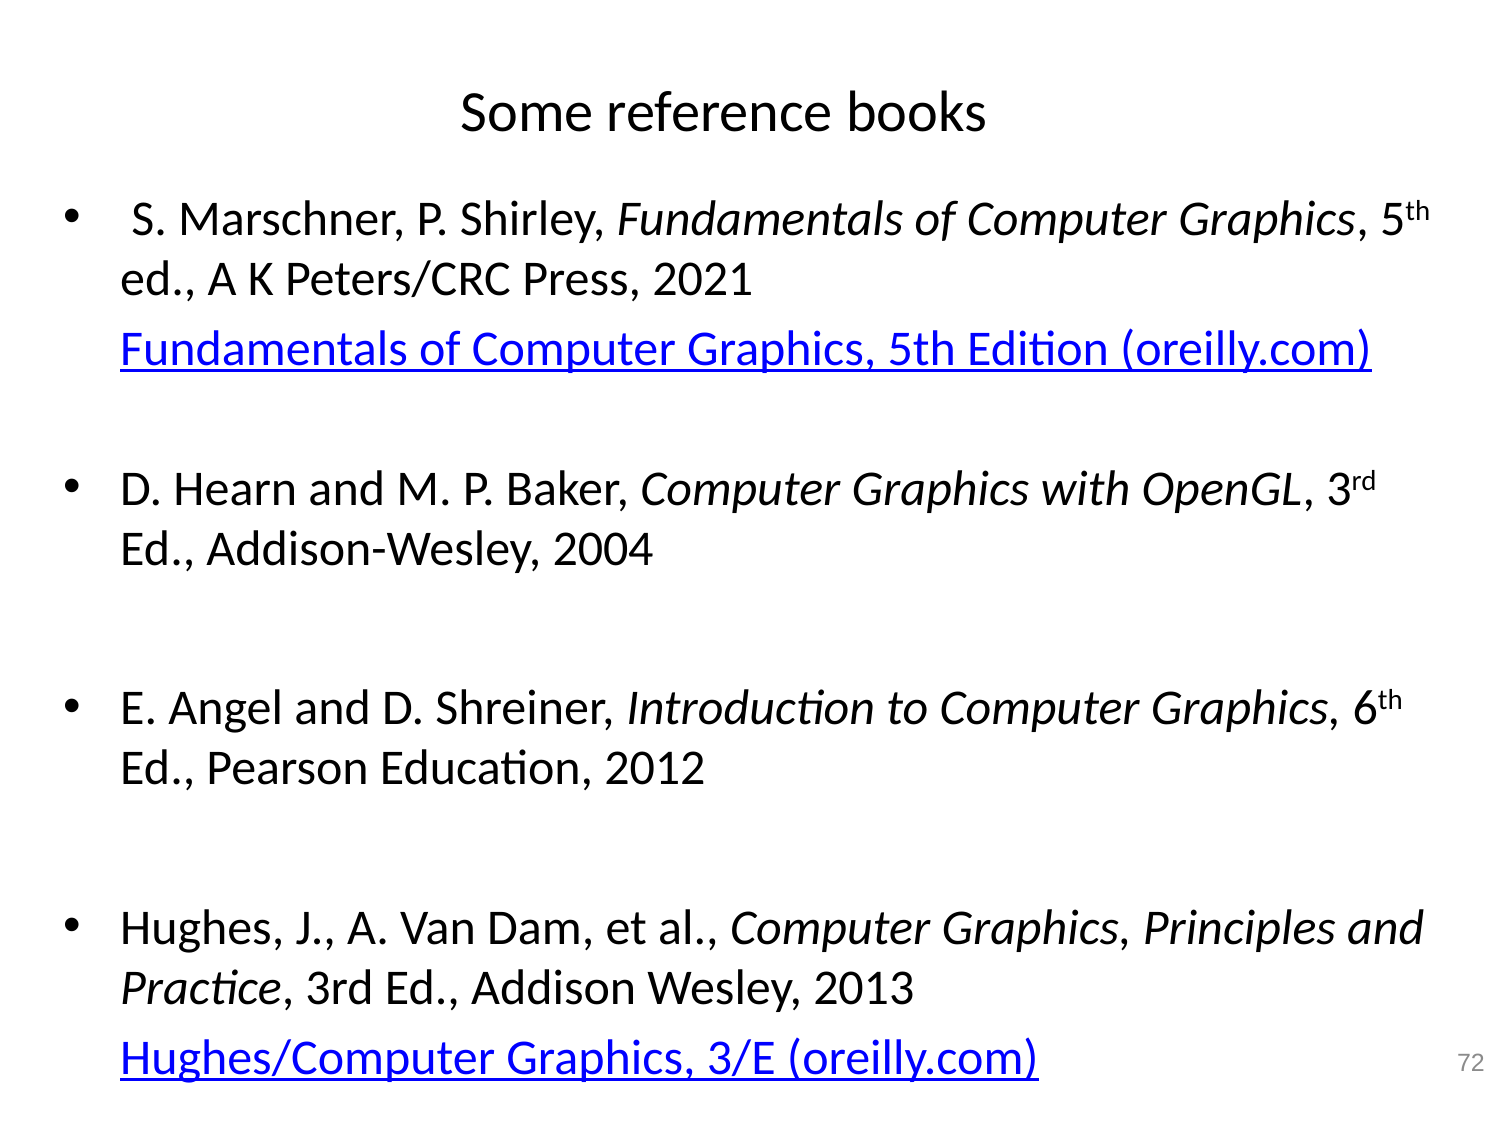

# Some reference books

 S. Marschner, P. Shirley, Fundamentals of Computer Graphics, 5th ed., A K Peters/CRC Press, 2021
     Fundamentals of Computer Graphics, 5th Edition (oreilly.com)

D. Hearn and M. P. Baker, Computer Graphics with OpenGL, 3rd Ed., Addison-Wesley, 2004

E. Angel and D. Shreiner, Introduction to Computer Graphics, 6th Ed., Pearson Education, 2012

Hughes, J., A. Van Dam, et al., Computer Graphics, Principles and Practice, 3rd Ed., Addison Wesley, 2013
     Hughes/Computer Graphics, 3/E (oreilly.com)

72